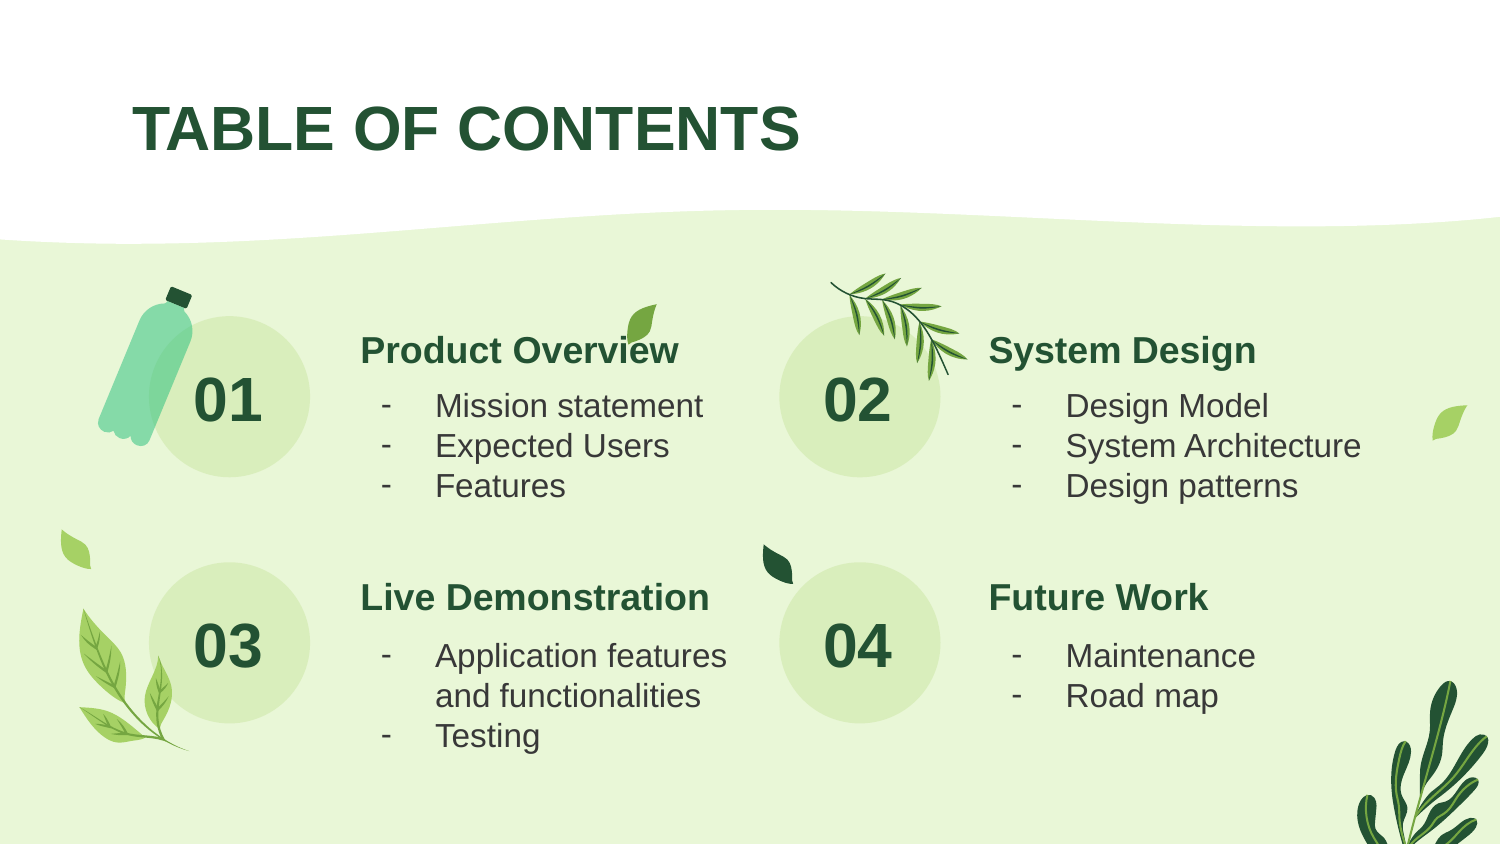

# TABLE OF CONTENTS

Product Overview
System Design
01
02
Mission statement
Expected Users
Features
Design Model
System Architecture
Design patterns

Live Demonstration
Future Work

03
04
Application features and functionalities
Testing
Maintenance
Road map